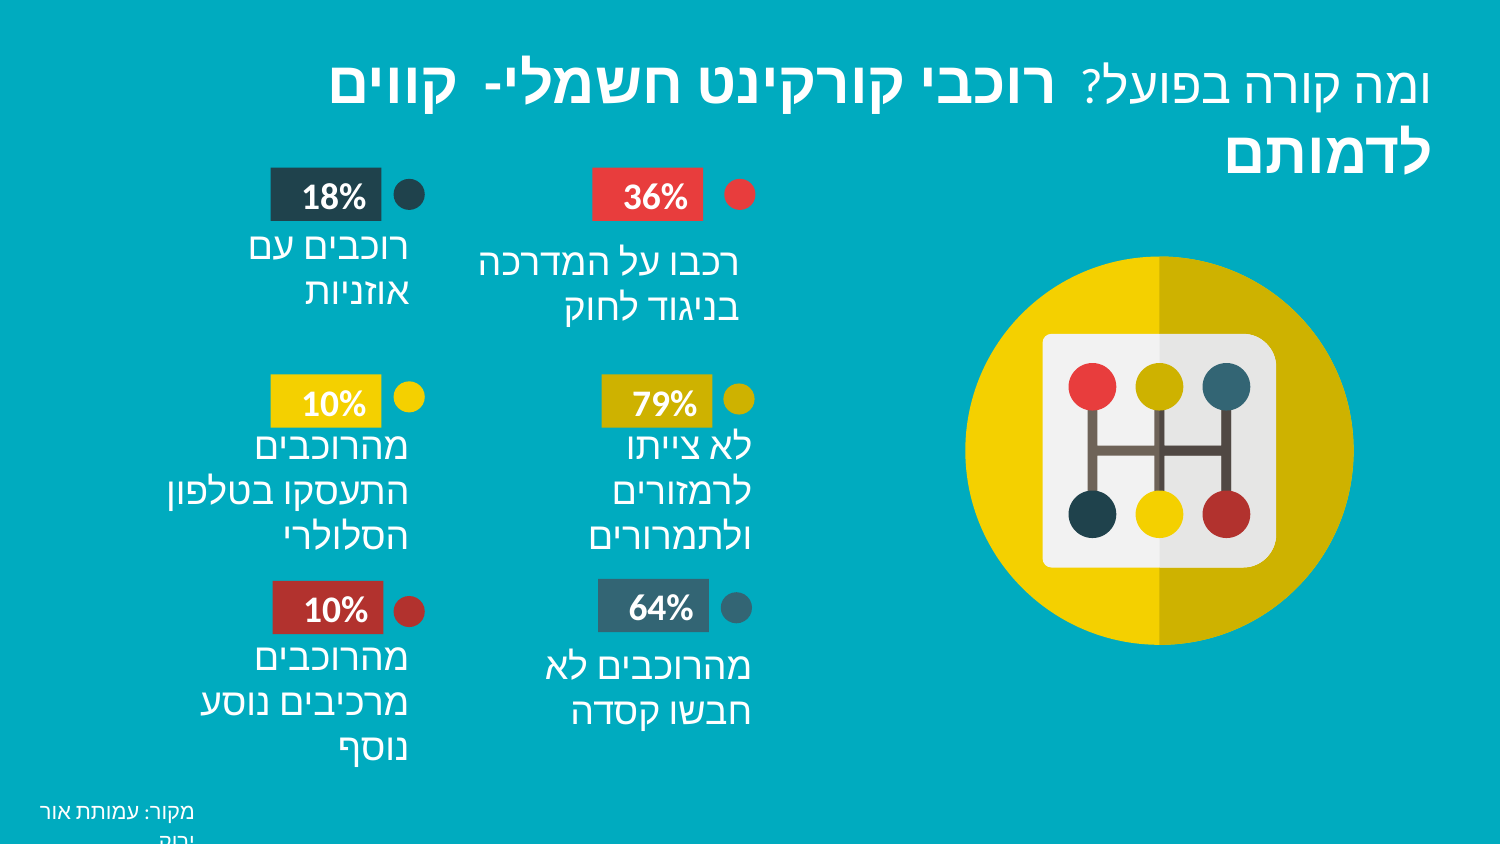

# ומה קורה בפועל?  רוכבי קורקינט חשמלי-  קווים לדמותם
18%

רוכבים עם אוזניות
36%

רכבו על המדרכה בניגוד לחוק

79%

לא צייתו לרמזורים ולתמרורים
10%

מהרוכבים התעסקו בטלפון הסלולרי
64%

מהרוכבים לא חבשו קסדה
10%

מהרוכבים מרכיבים נוסע נוסף
מקור: עמותת אור ירוק